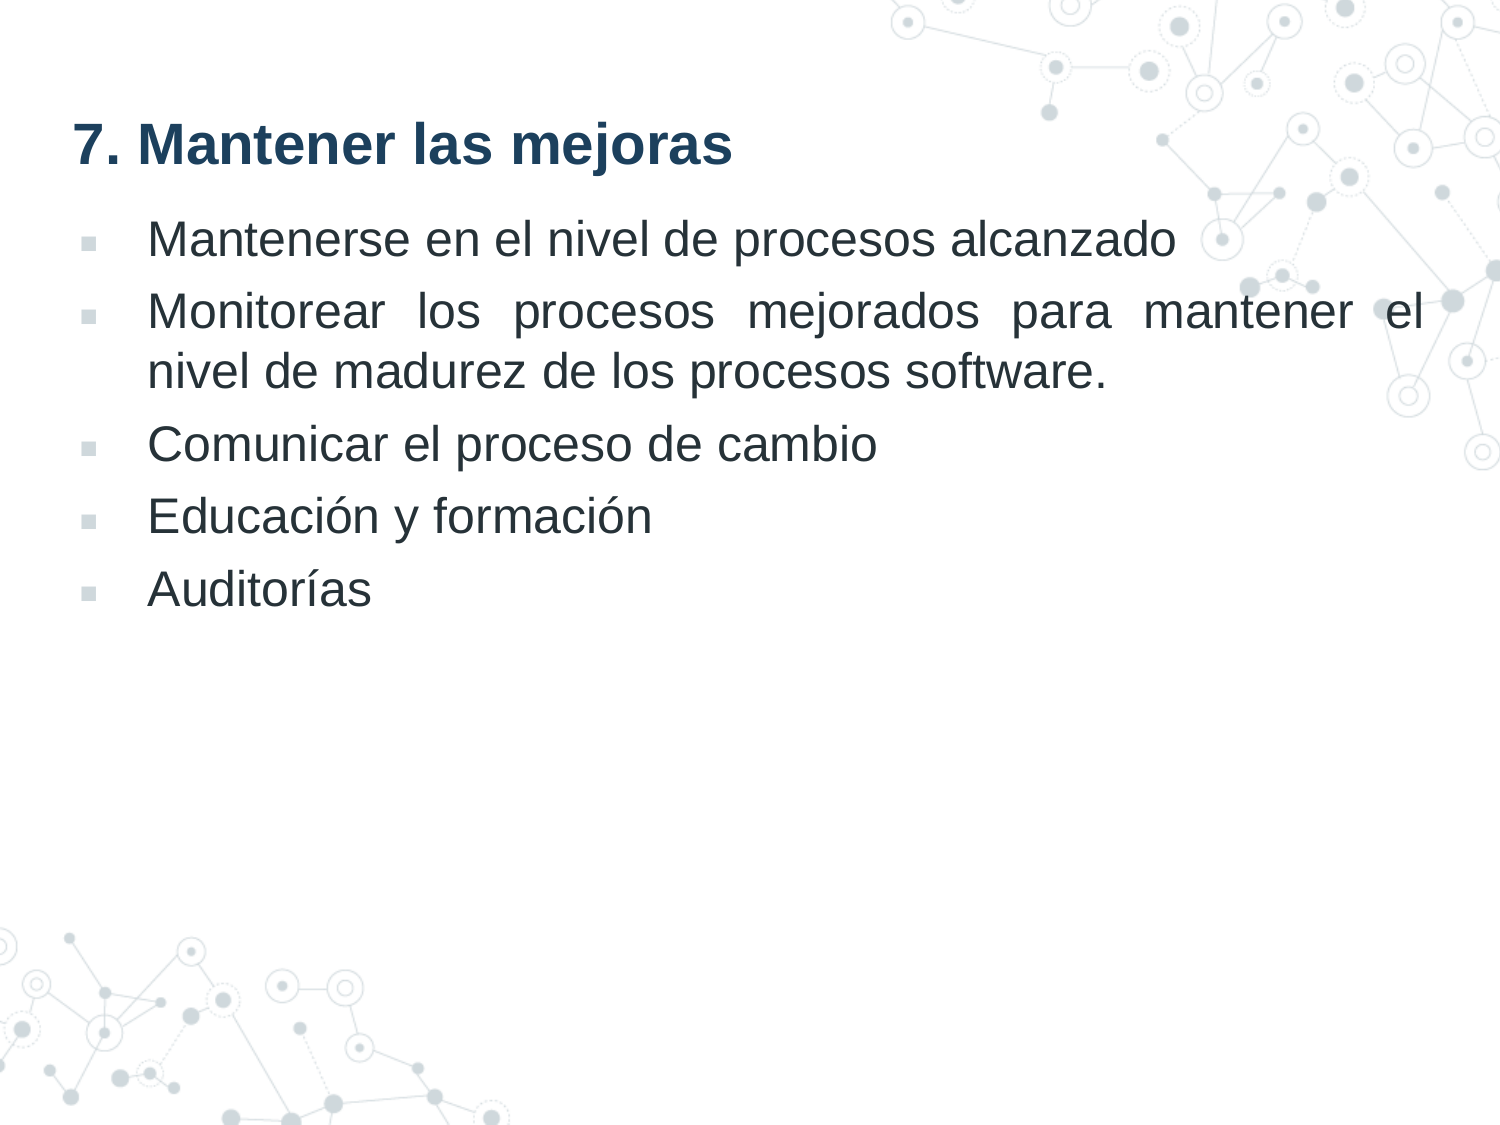

# 7. Mantener las mejoras
Mantenerse en el nivel de procesos alcanzado
Monitorear los procesos mejorados para mantener el nivel de madurez de los procesos software.
Comunicar el proceso de cambio
Educación y formación
Auditorías